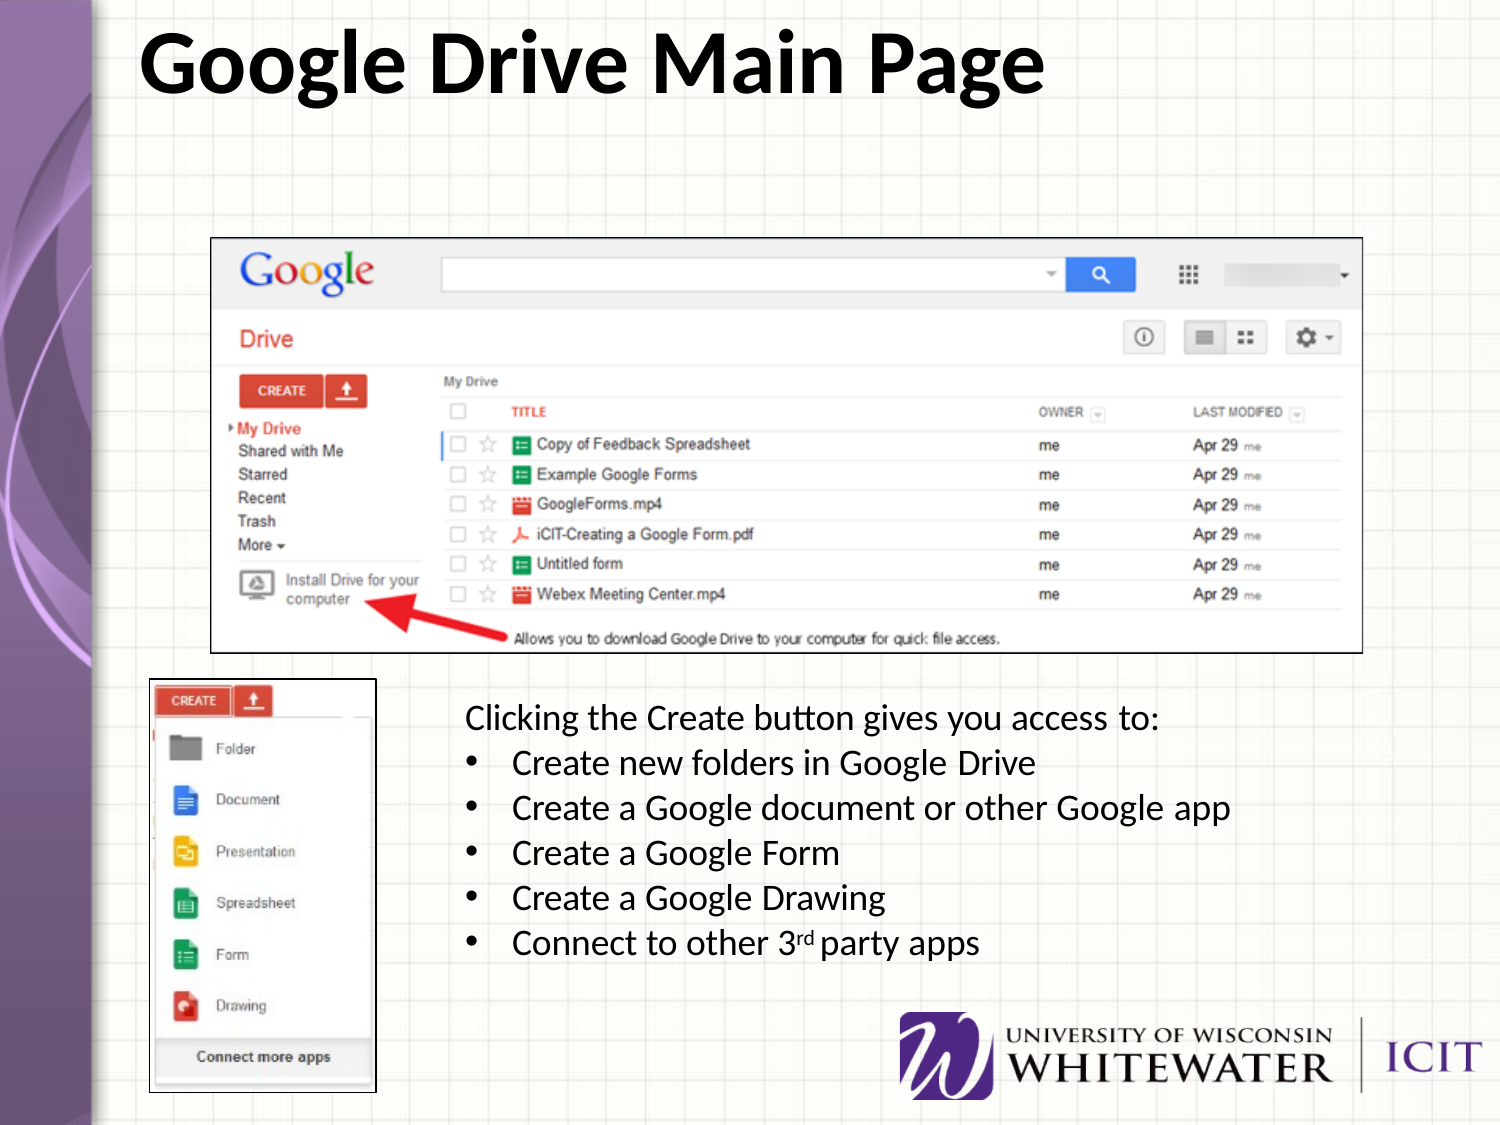

# Google Drive Main Page

Clicking the Create button gives you access to:
Create new folders in Google Drive
Create a Google document or other Google app
Create a Google Form
Create a Google Drawing
Connect to other 3rd party apps